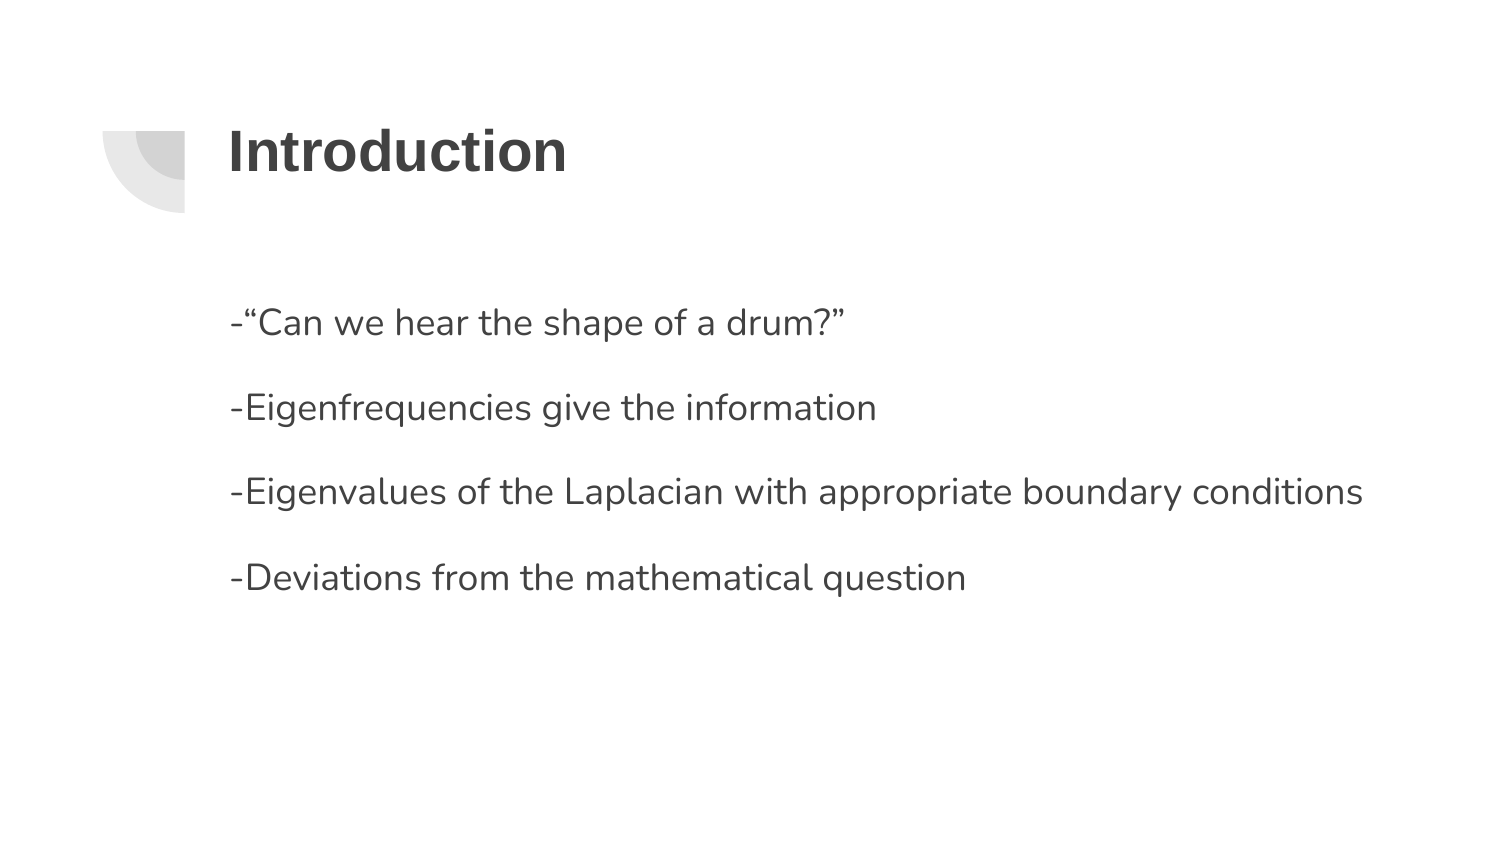

# Introduction
-“Can we hear the shape of a drum?”
-Eigenfrequencies give the information
-Eigenvalues of the Laplacian with appropriate boundary conditions
-Deviations from the mathematical question